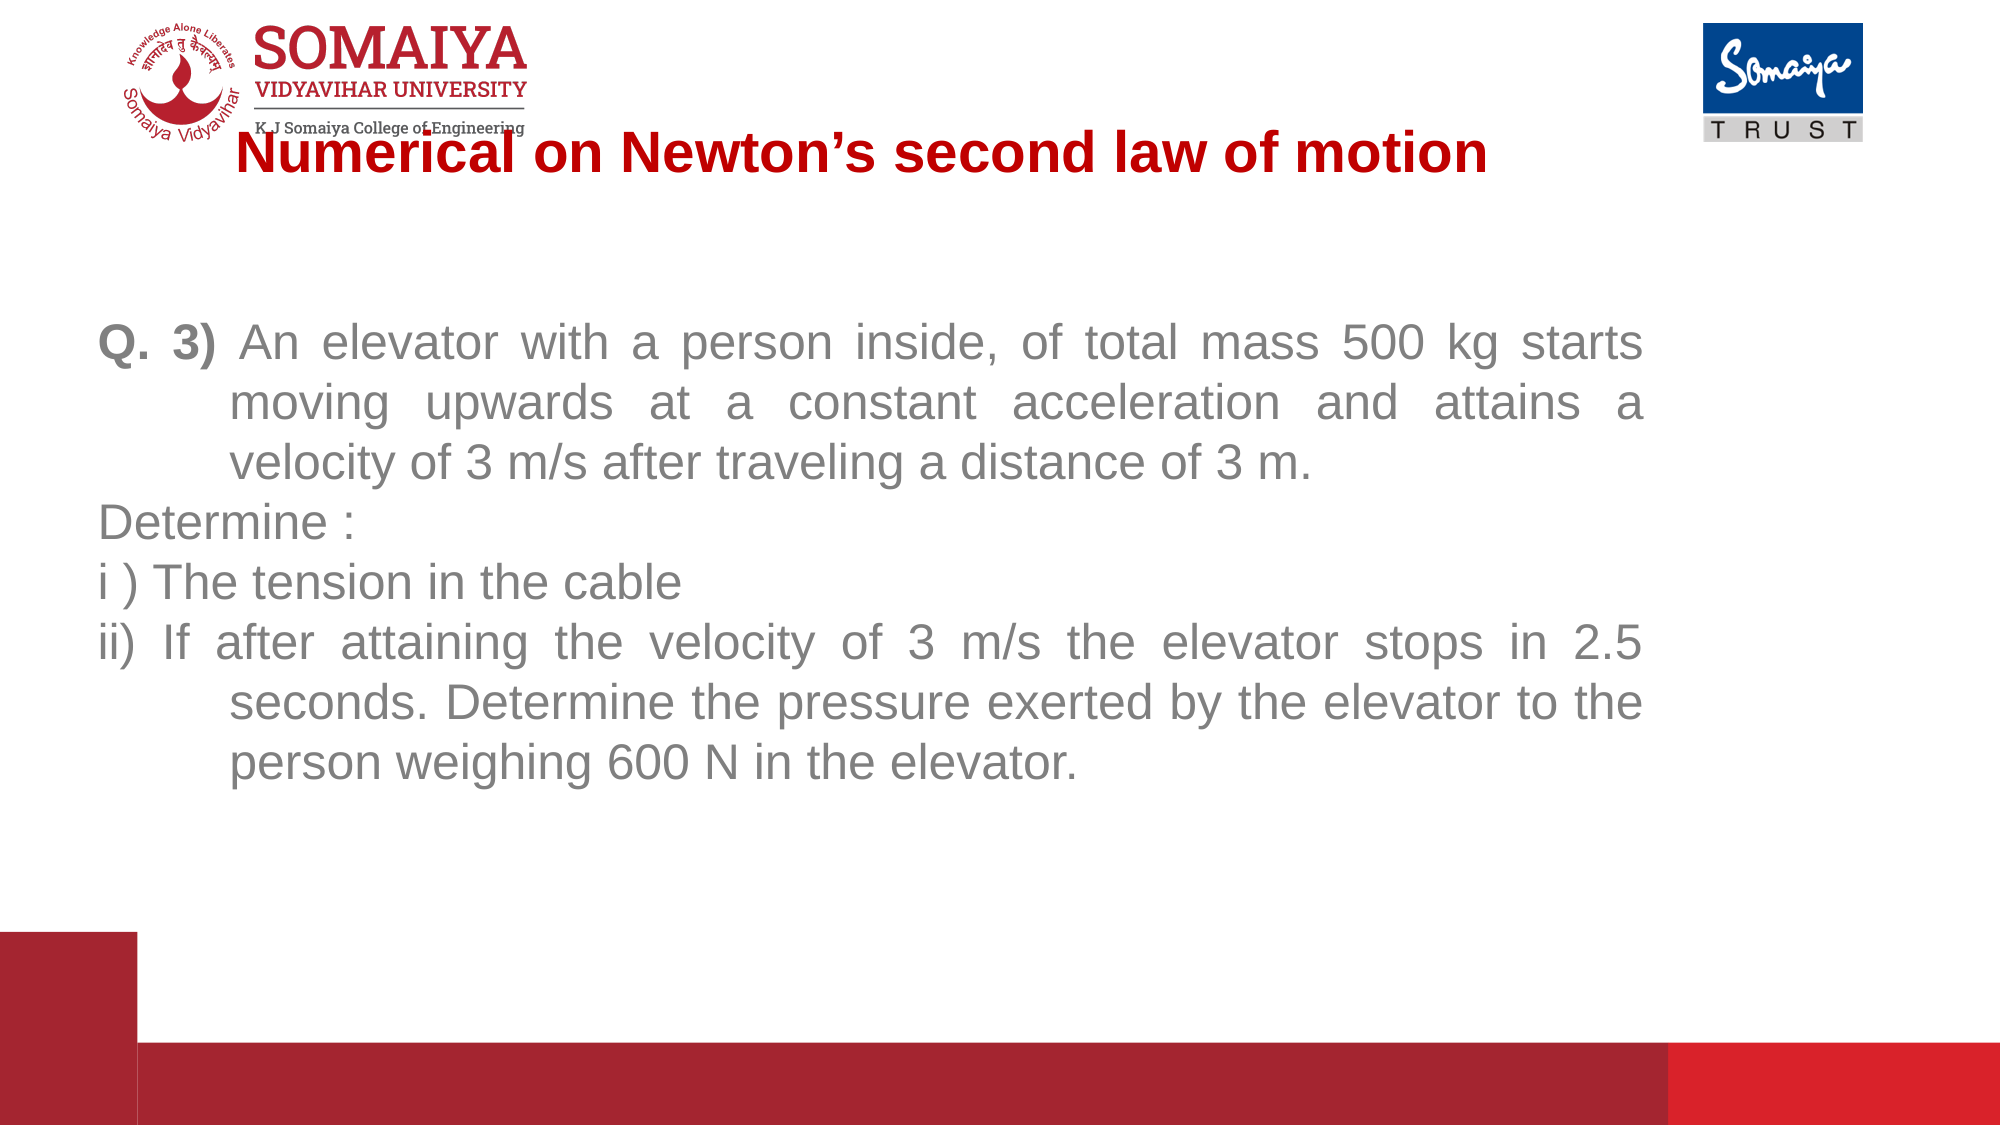

# Numerical on Newton’s second law of motion
Q. 3) An elevator with a person inside, of total mass 500 kg starts moving upwards at a constant acceleration and attains a velocity of 3 m/s after traveling a distance of 3 m.
Determine :
i ) The tension in the cable
ii) If after attaining the velocity of 3 m/s the elevator stops in 2.5 seconds. Determine the pressure exerted by the elevator to the person weighing 600 N in the elevator.